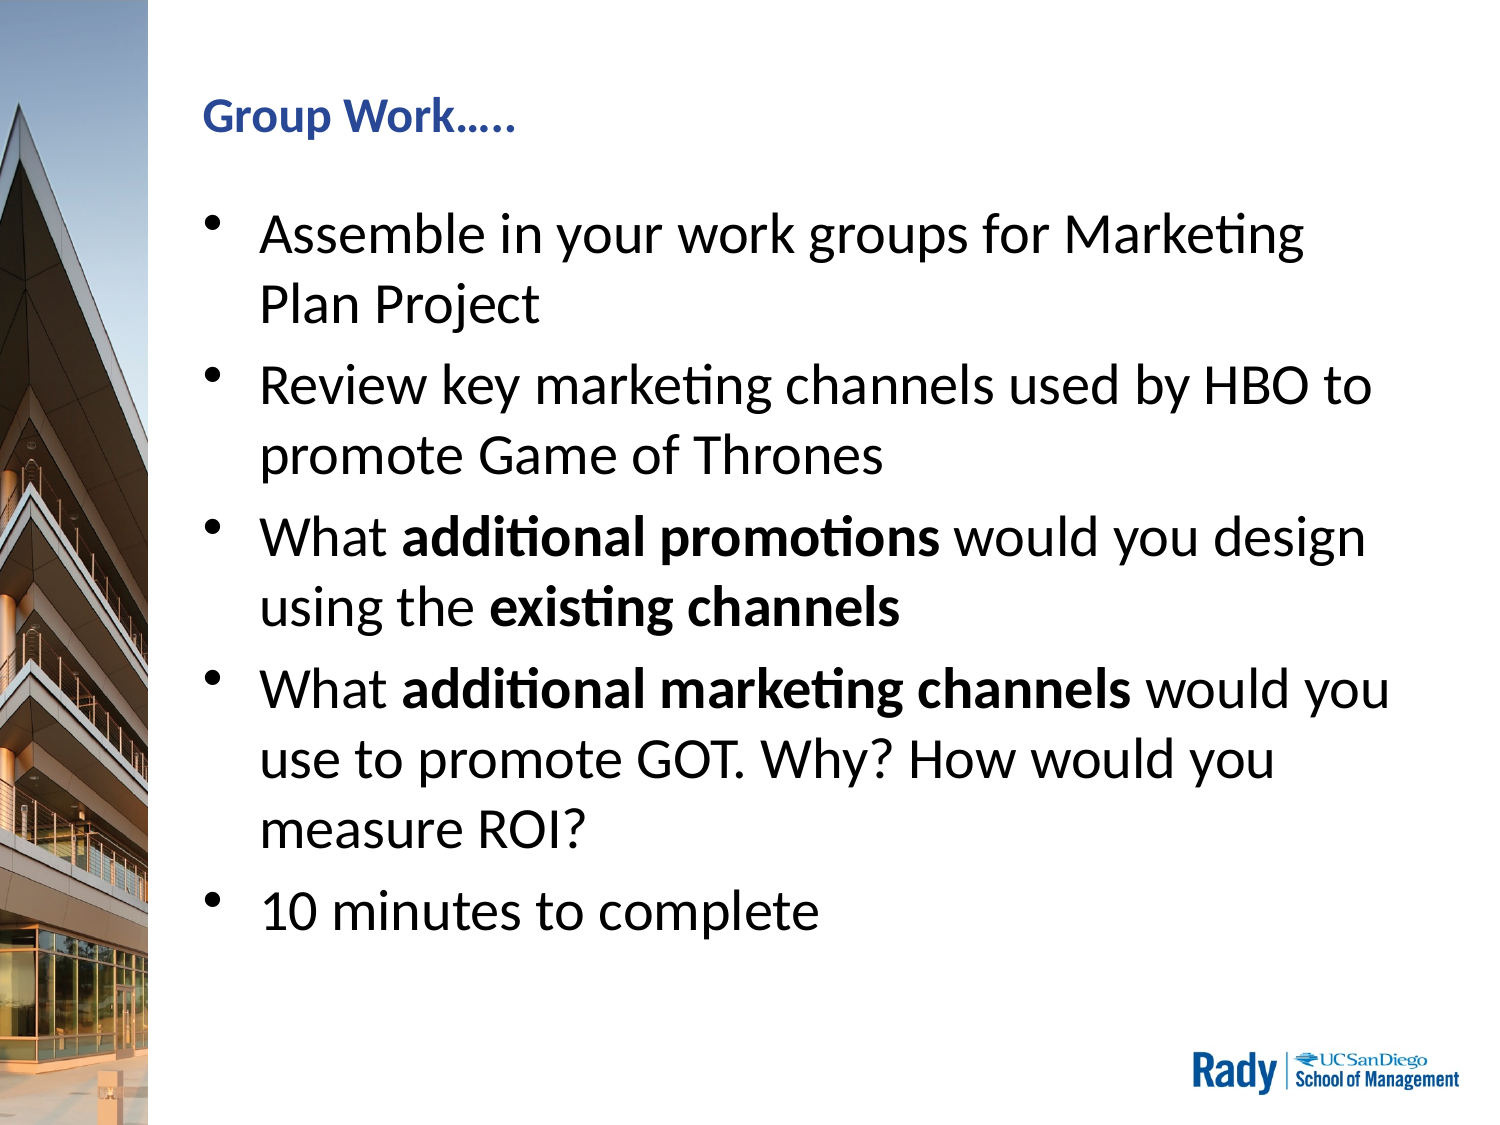

# Group Work…..
Assemble in your work groups for Marketing Plan Project
Review key marketing channels used by HBO to promote Game of Thrones
What additional promotions would you design using the existing channels
What additional marketing channels would you use to promote GOT. Why? How would you measure ROI?
10 minutes to complete